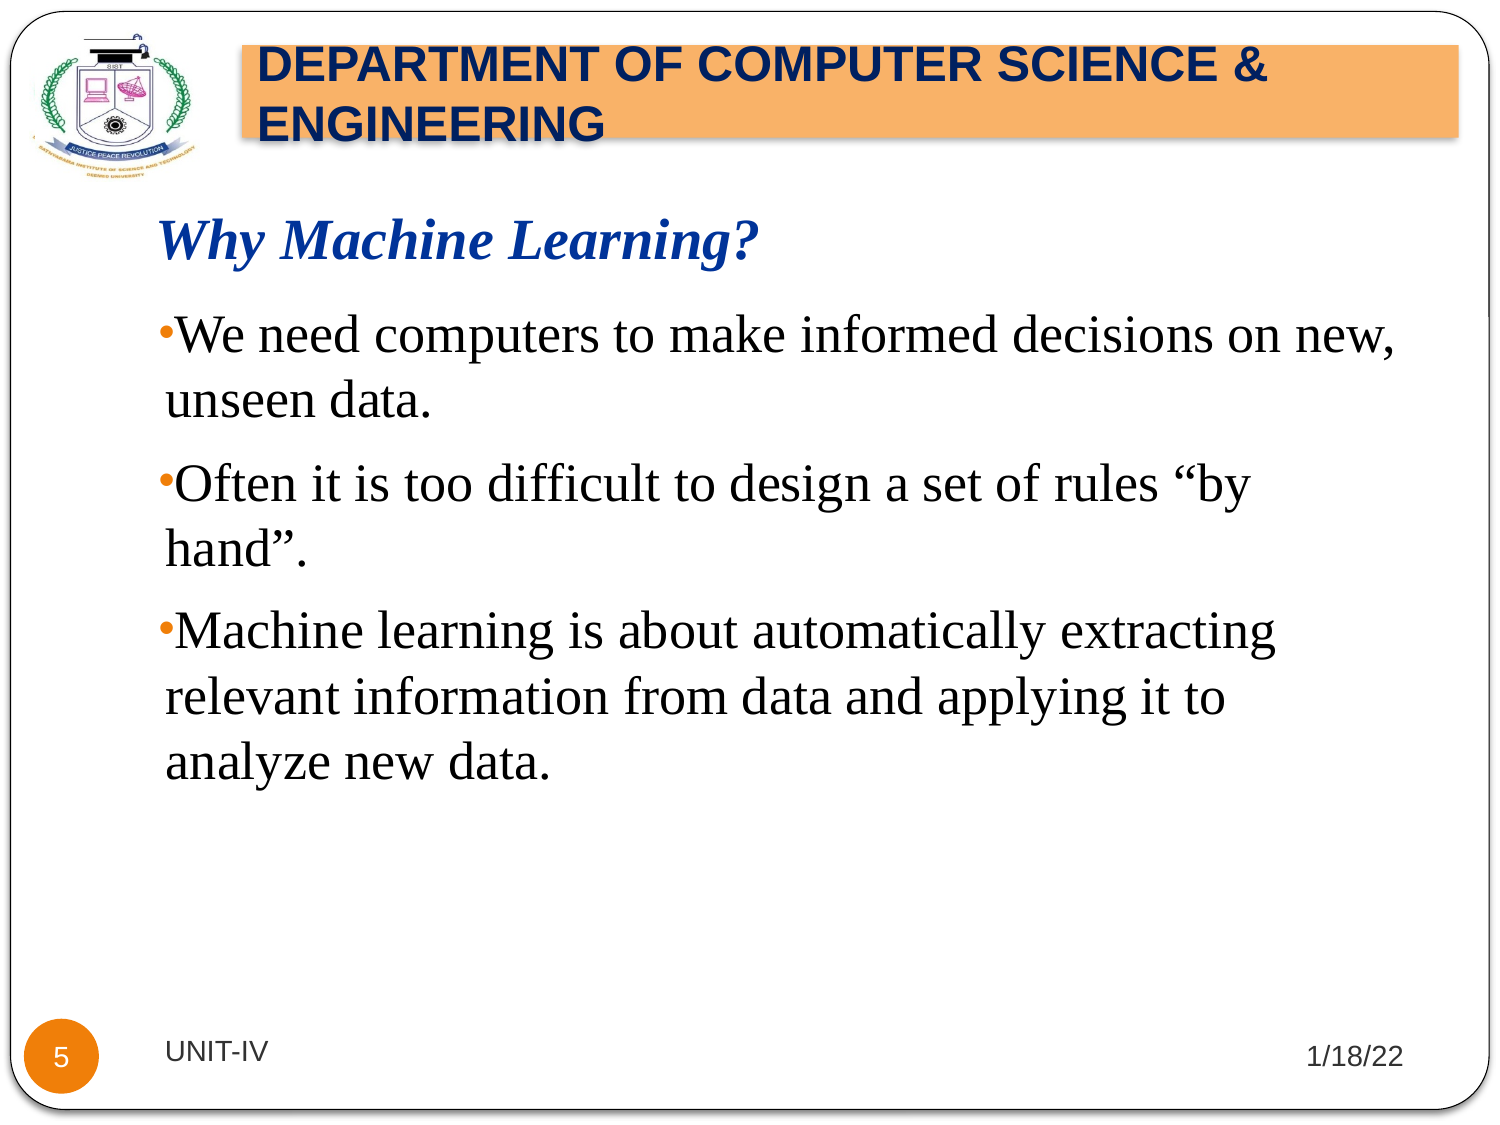

# Why Machine Learning?
We need computers to make informed decisions on new, unseen data.
Often it is too difficult to design a set of rules “by hand”.
Machine learning is about automatically extracting relevant information from data and applying it to analyze new data.

UNIT-IV
1/18/22
5